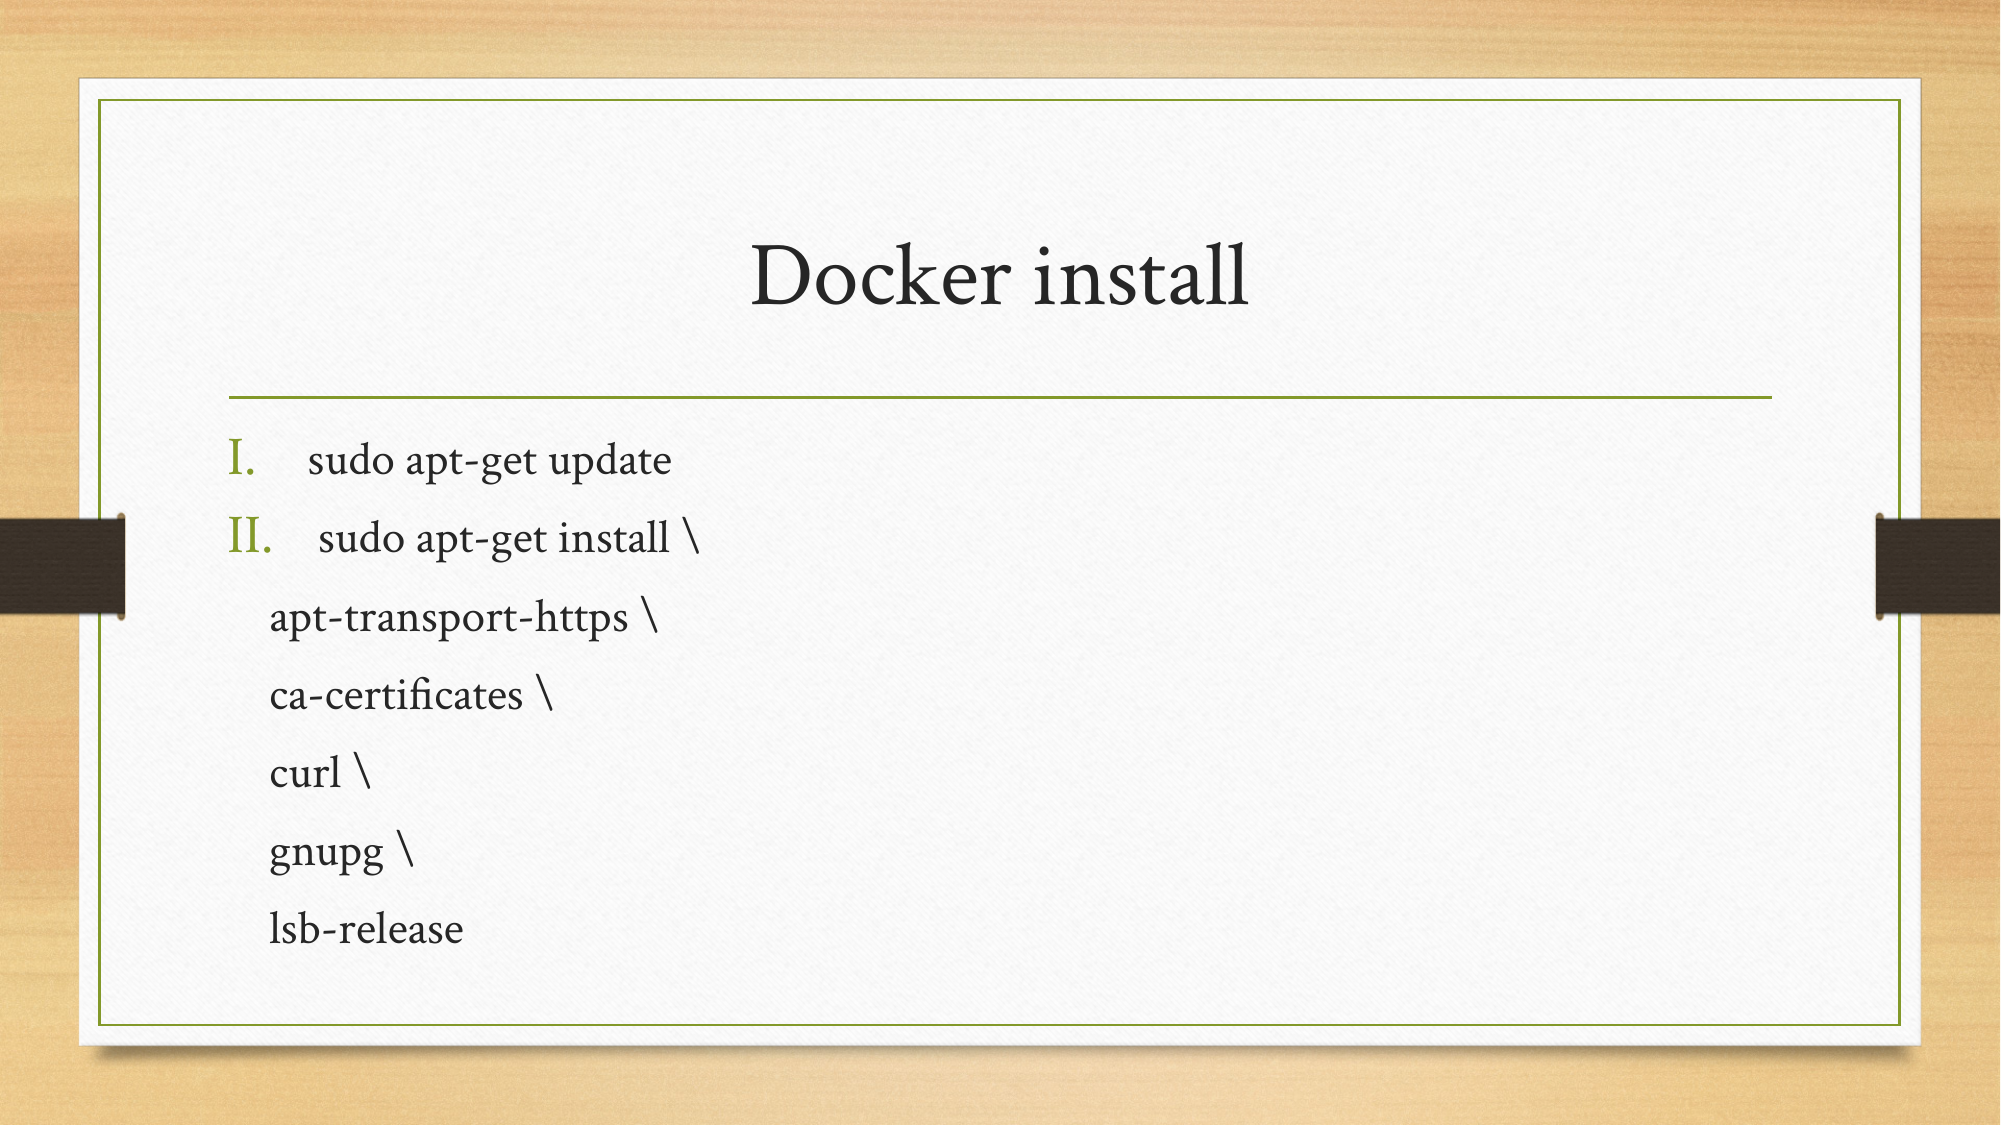

# Docker install
sudo apt-get update
 sudo apt-get install \
    apt-transport-https \
    ca-certificates \
    curl \
    gnupg \
    lsb-release